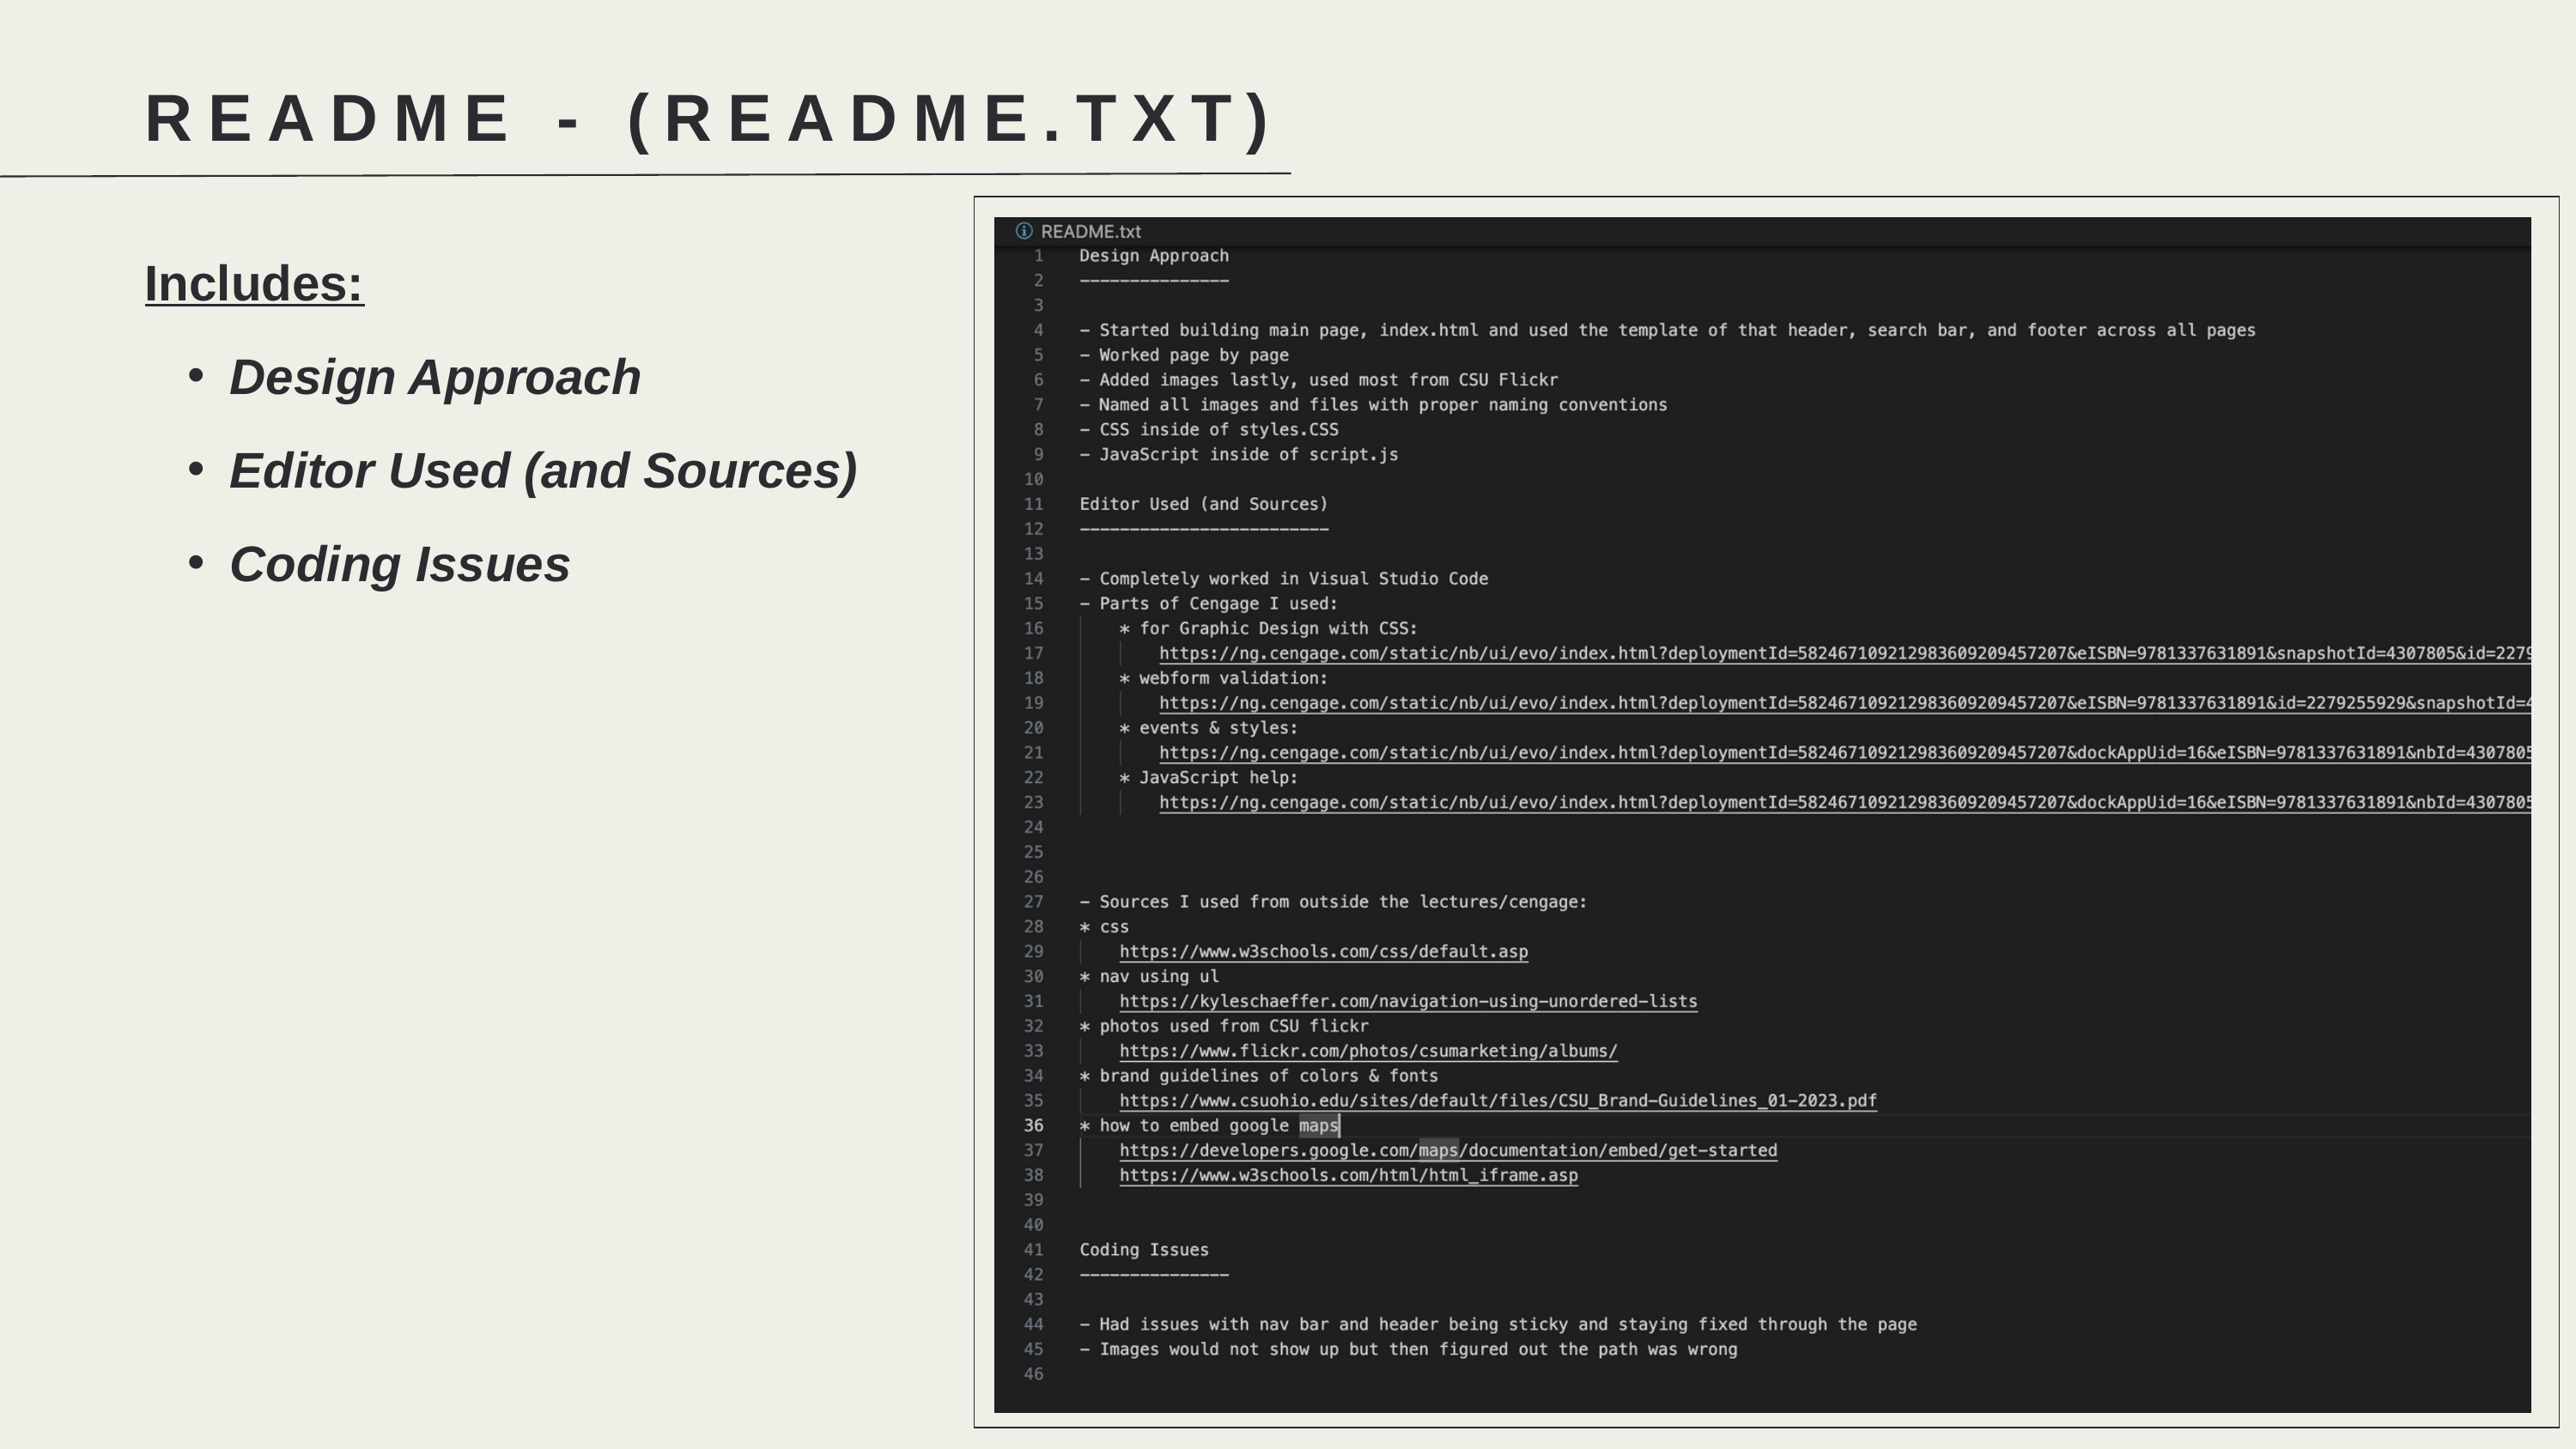

README - (README.TXT)

Includes:
Design Approach
Editor Used (and Sources)
Coding Issues